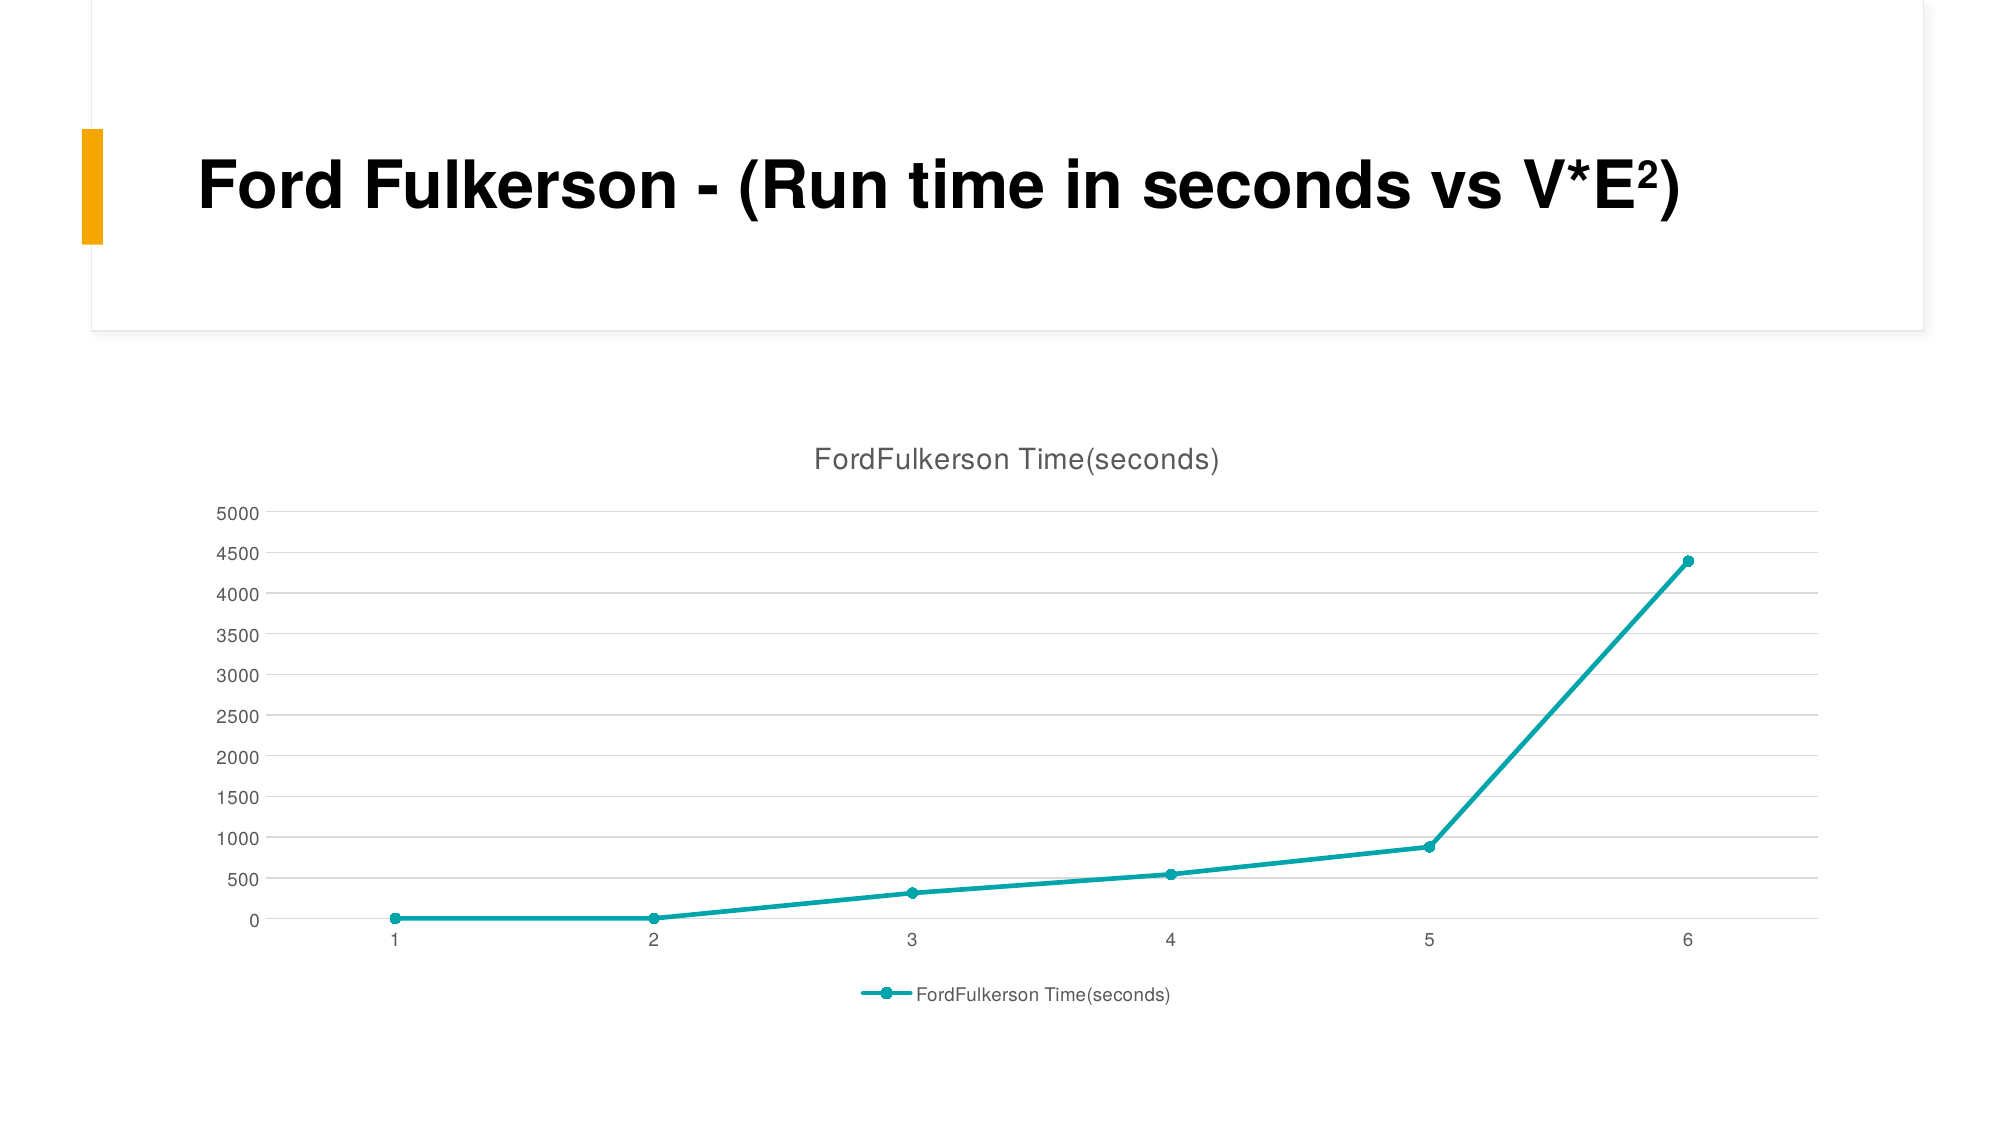

# Ford Fulkerson - (Run time in seconds vs V*E2)

### Chart:

| Category | FordFulkerson Time(seconds) |
|---|---|